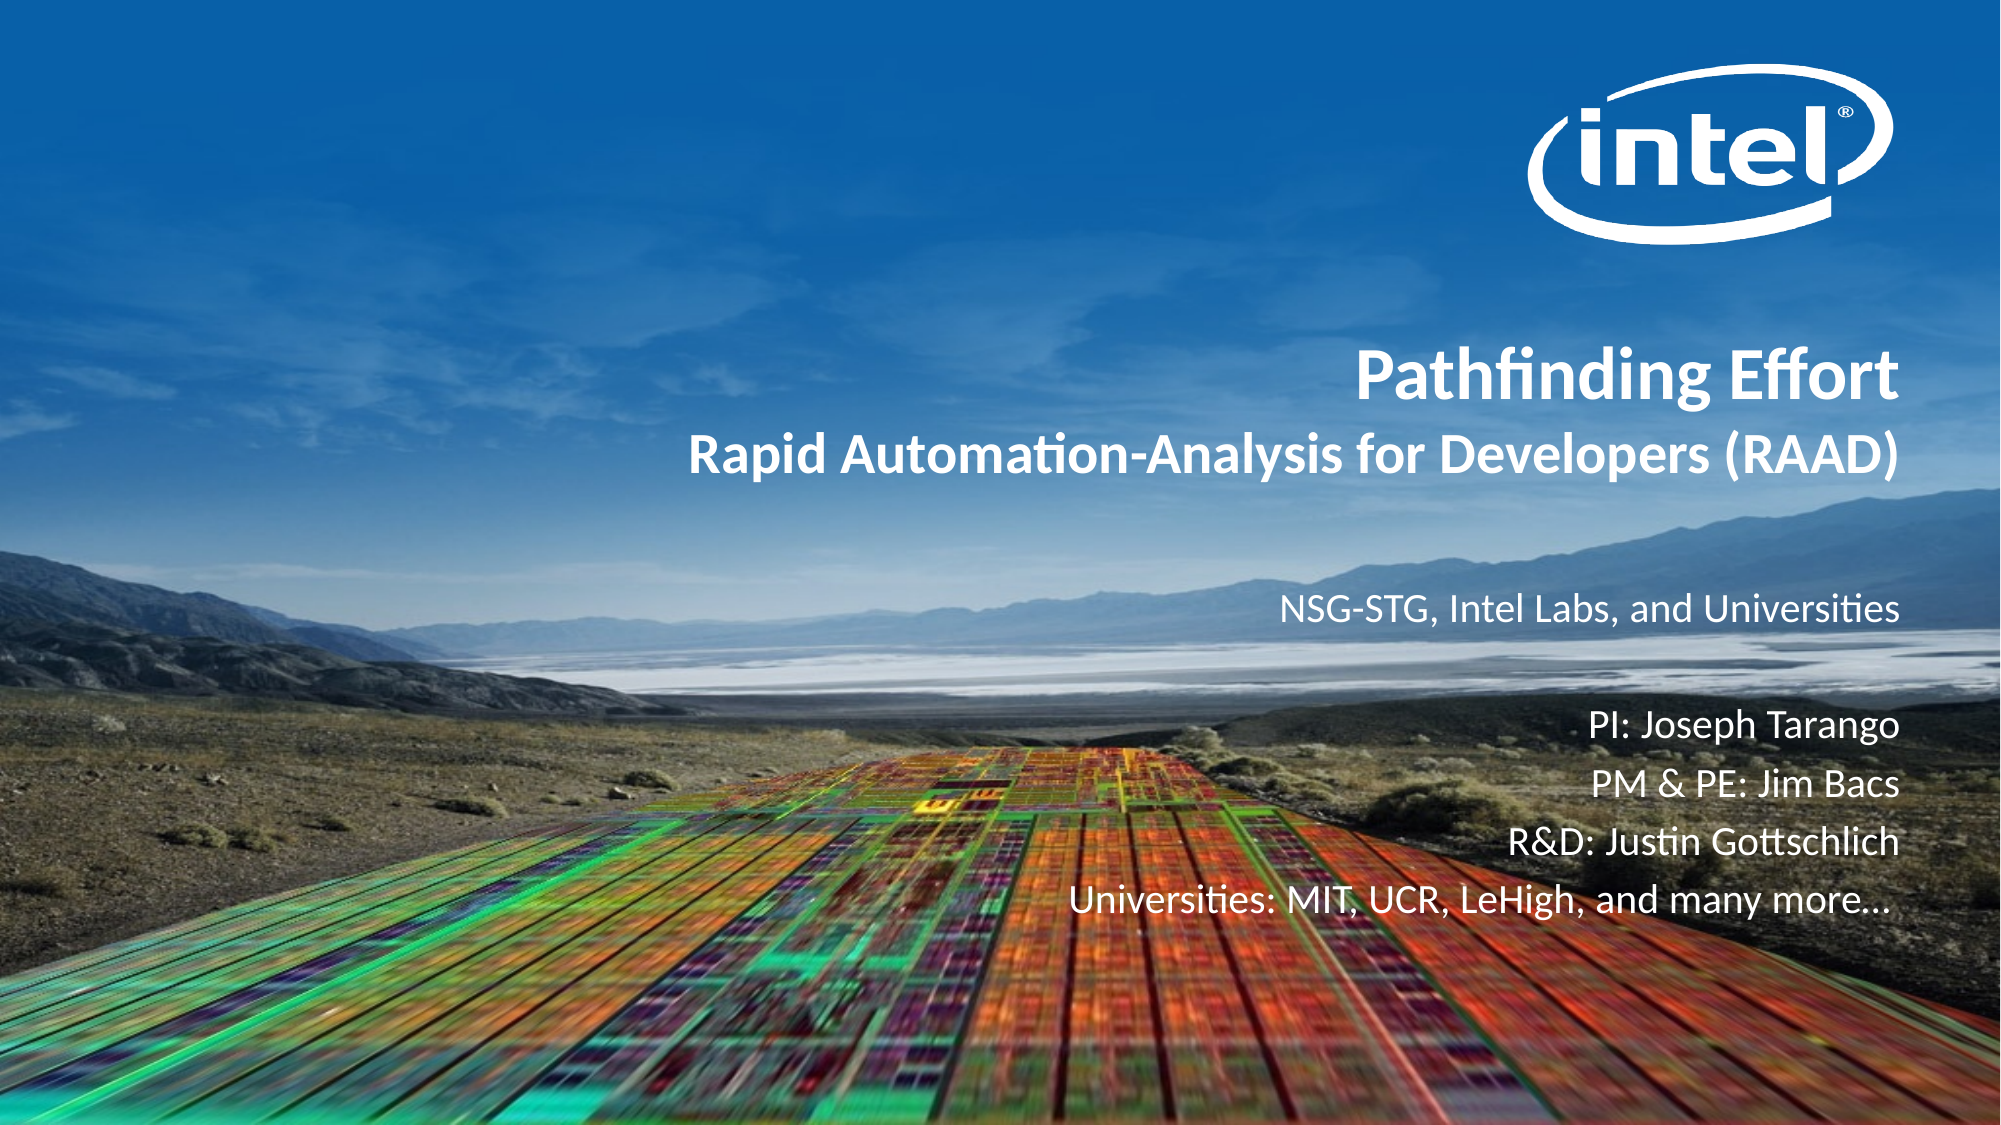

# Pathfinding Effort Rapid Automation-Analysis for Developers (RAAD)
NSG-STG, Intel Labs, and Universities

PI: Joseph Tarango
PM & PE: Jim Bacs
R&D: Justin Gottschlich
Universities: MIT, UCR, LeHigh, and many more…